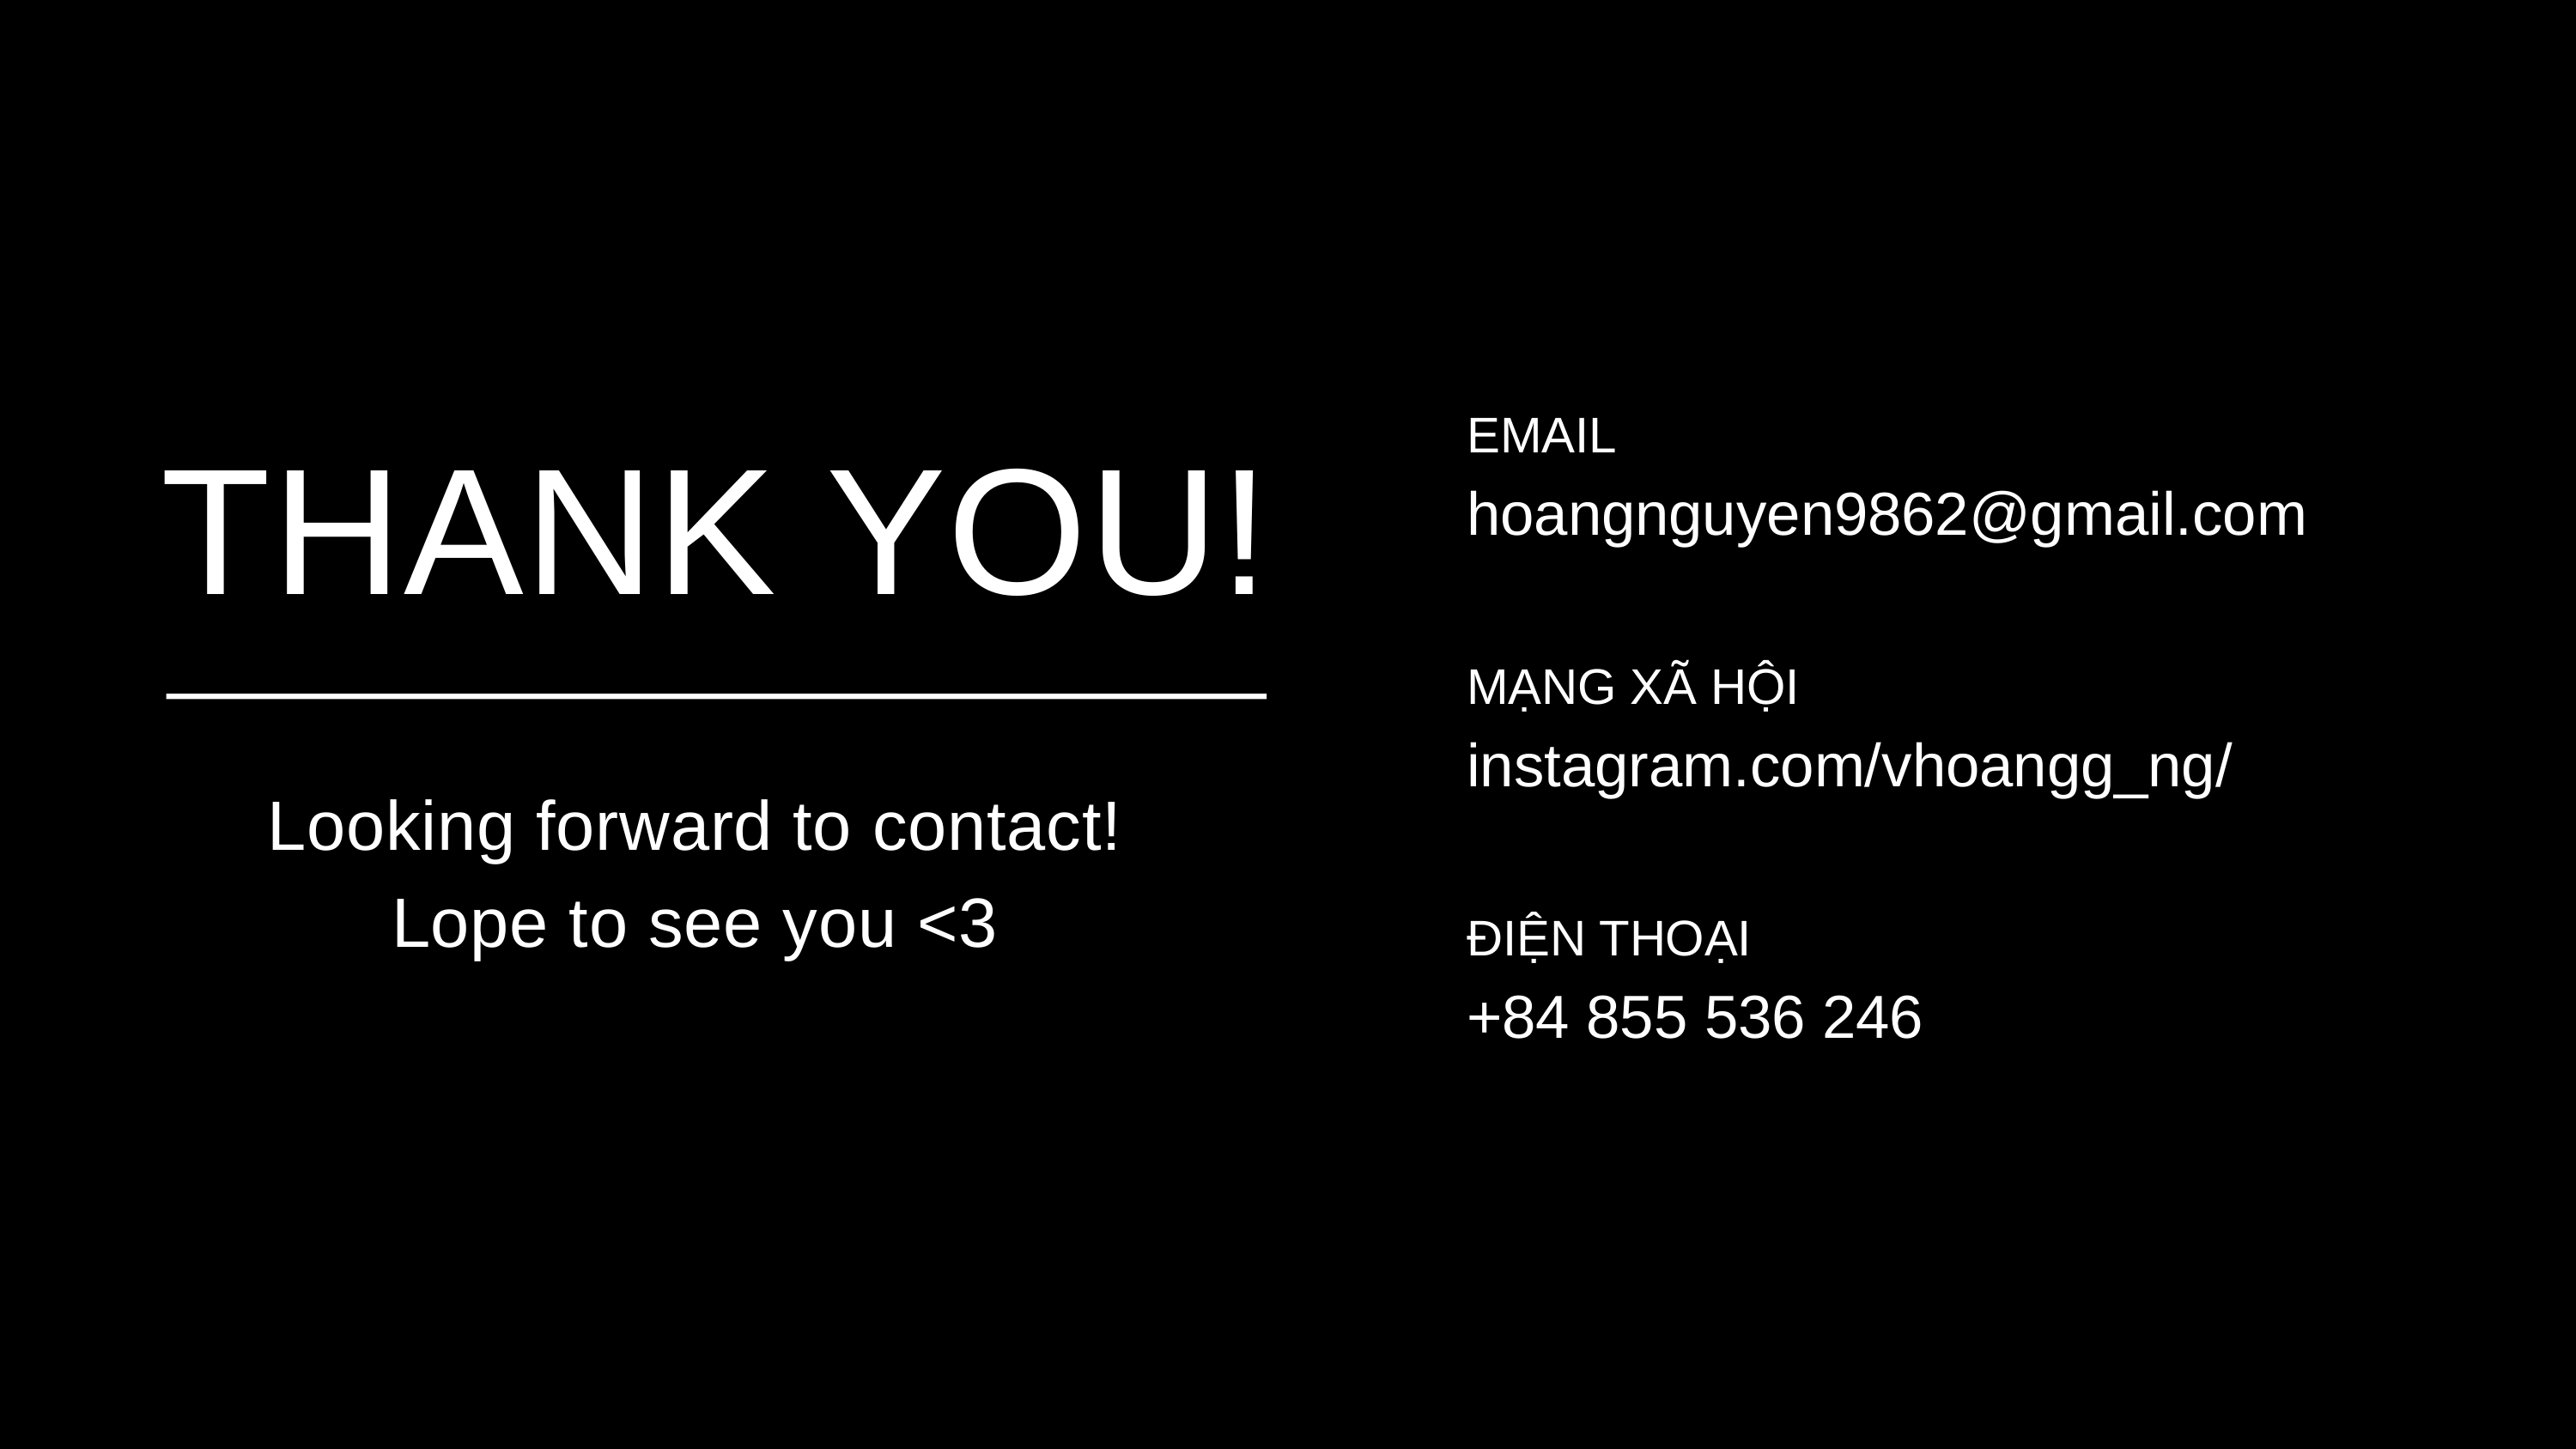

THANK YOU!
EMAIL
hoangnguyen9862@gmail.com
MẠNG XÃ HỘI
instagram.com/vhoangg_ng/
ĐIỆN THOẠI
+84 855 536 246

Looking forward to contact!
Lope to see you <3